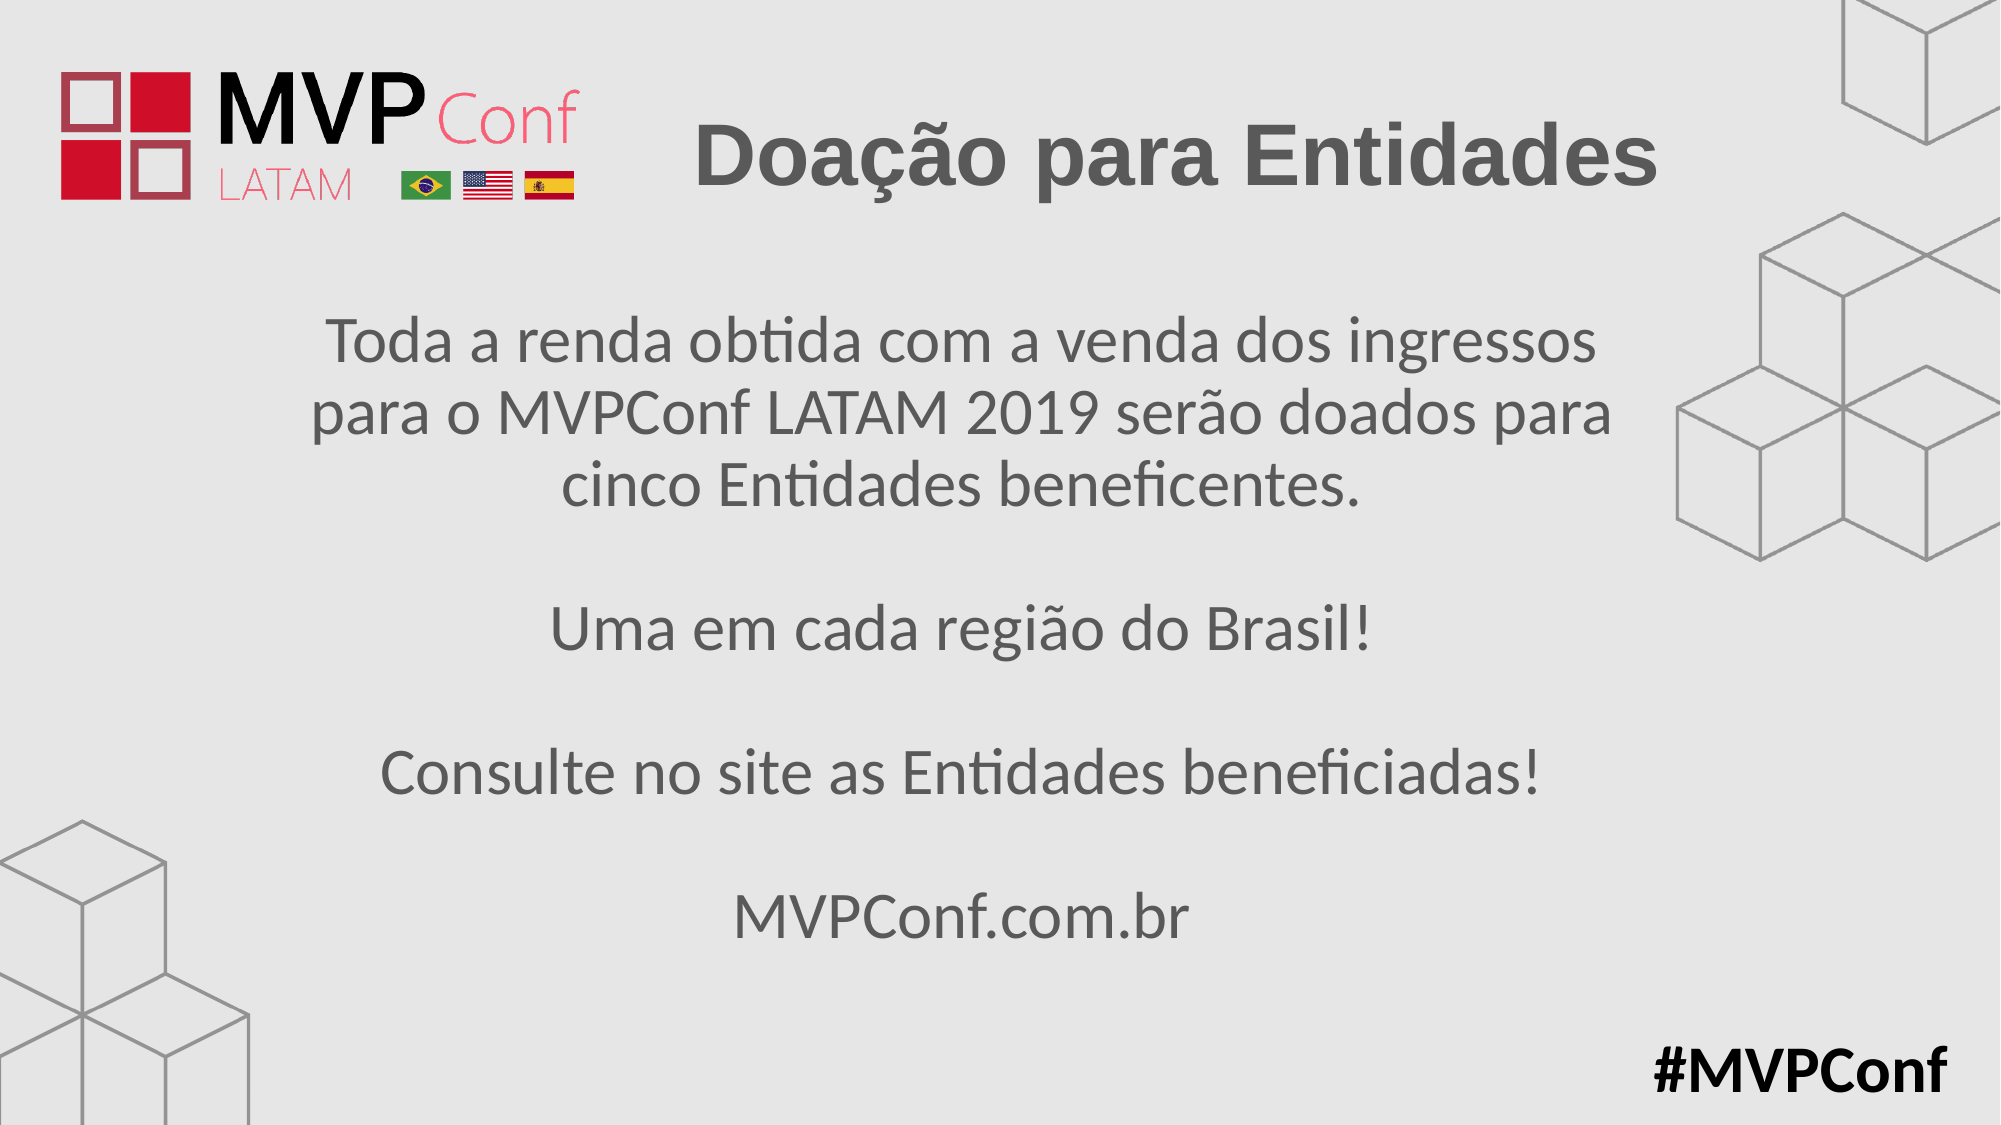

Toda a renda obtida com a venda dos ingressos para o MVPConf LATAM 2019 serão doados para cinco Entidades beneficentes.
Uma em cada região do Brasil!
Consulte no site as Entidades beneficiadas!

MVPConf.com.br